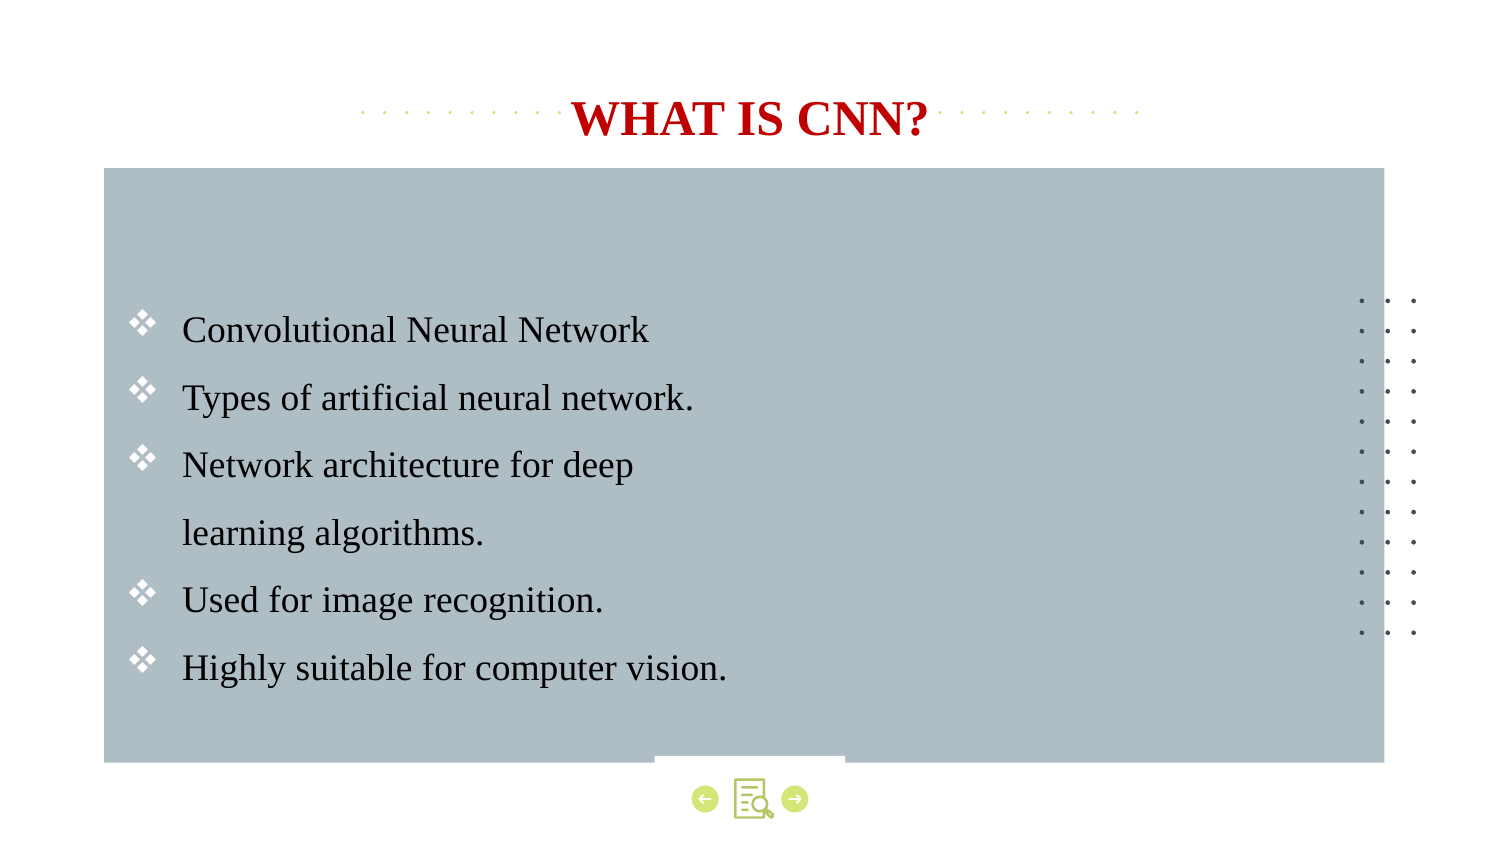

# WHAT IS CNN?

Convolutional Neural Network
Types of artificial neural network.
Network architecture for deep    learning algorithms.
Used for image recognition.
Highly suitable for computer vision.